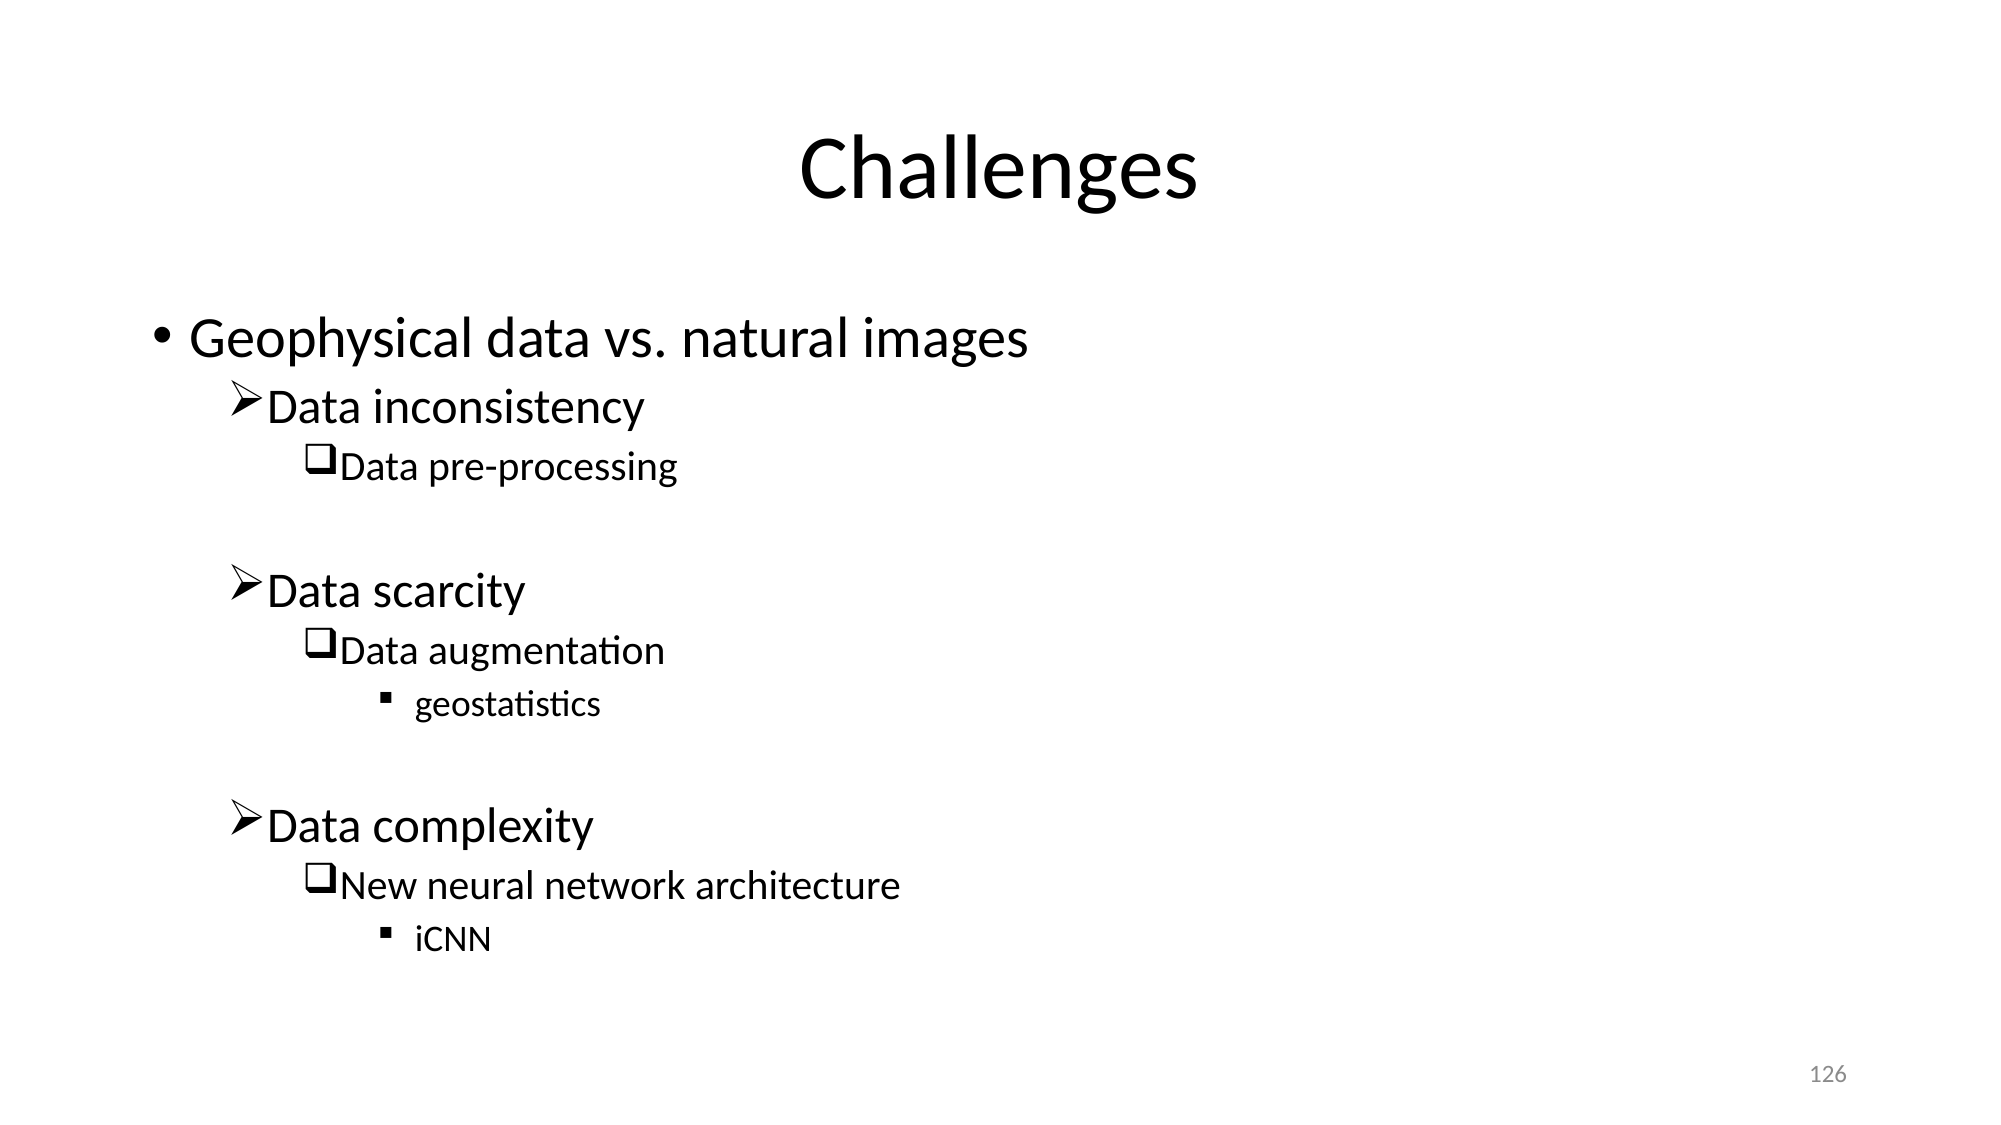

# Challenges
Geophysical data vs. natural images
Data inconsistency
Data pre-processing

Data scarcity
Data augmentation
geostatistics

Data complexity
New neural network architecture
iCNN

126